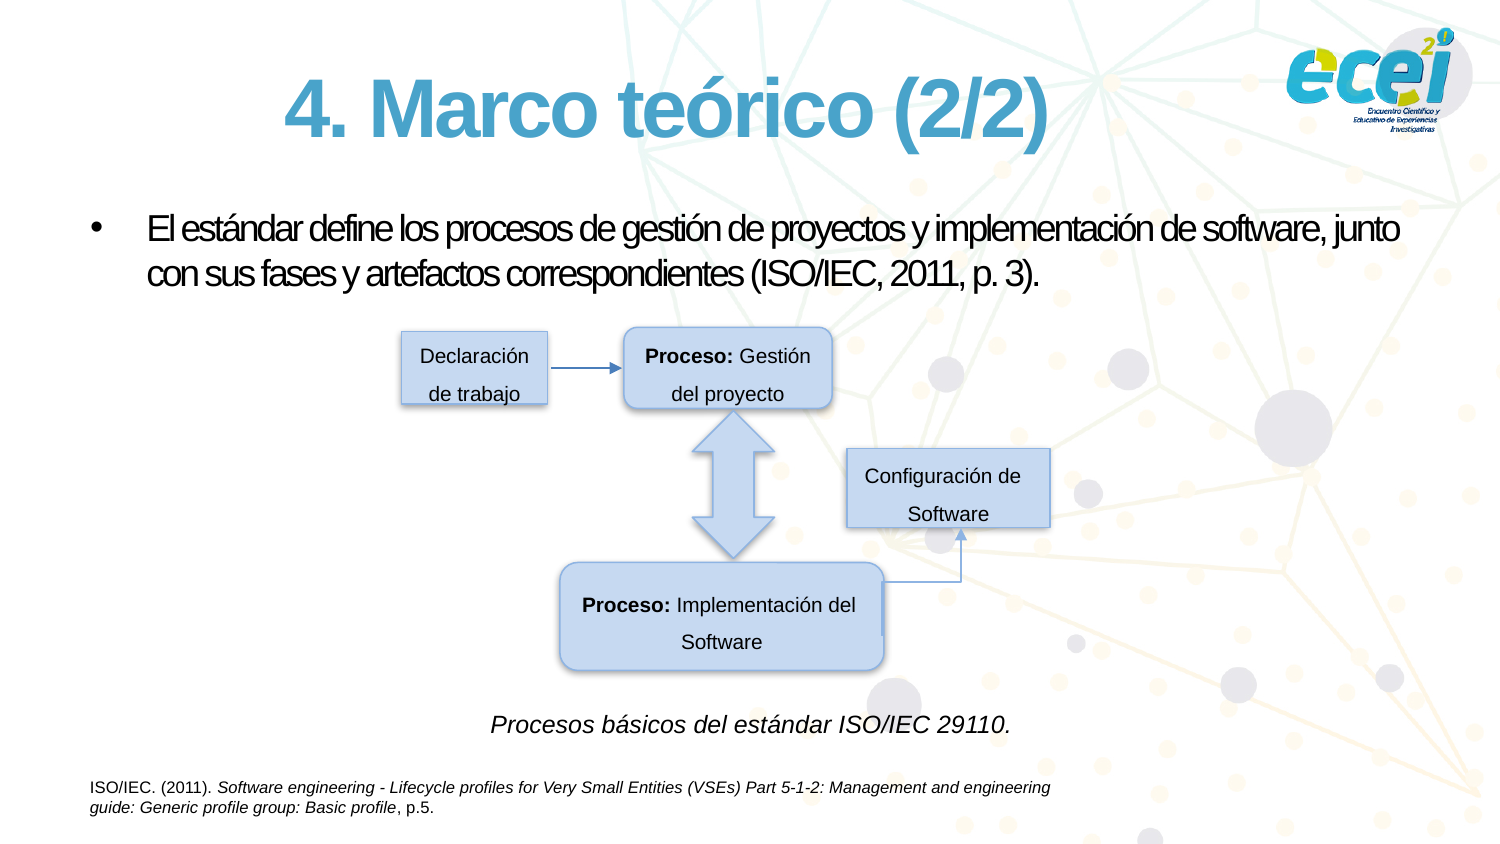

# 4. Marco teórico (2/2)
El estándar define los procesos de gestión de proyectos y implementación de software, junto con sus fases y artefactos correspondientes (ISO/IEC, 2011, p. 3).
Proceso: Gestión del proyecto
Declaración de trabajo

Configuración de
Software
Proceso: Implementación del
Software
Procesos básicos del estándar ISO/IEC 29110.
ISO/IEC. (2011). Software engineering - Lifecycle profiles for Very Small Entities (VSEs) Part 5-1-2: Management and engineering guide: Generic profile group: Basic profile, p.5.